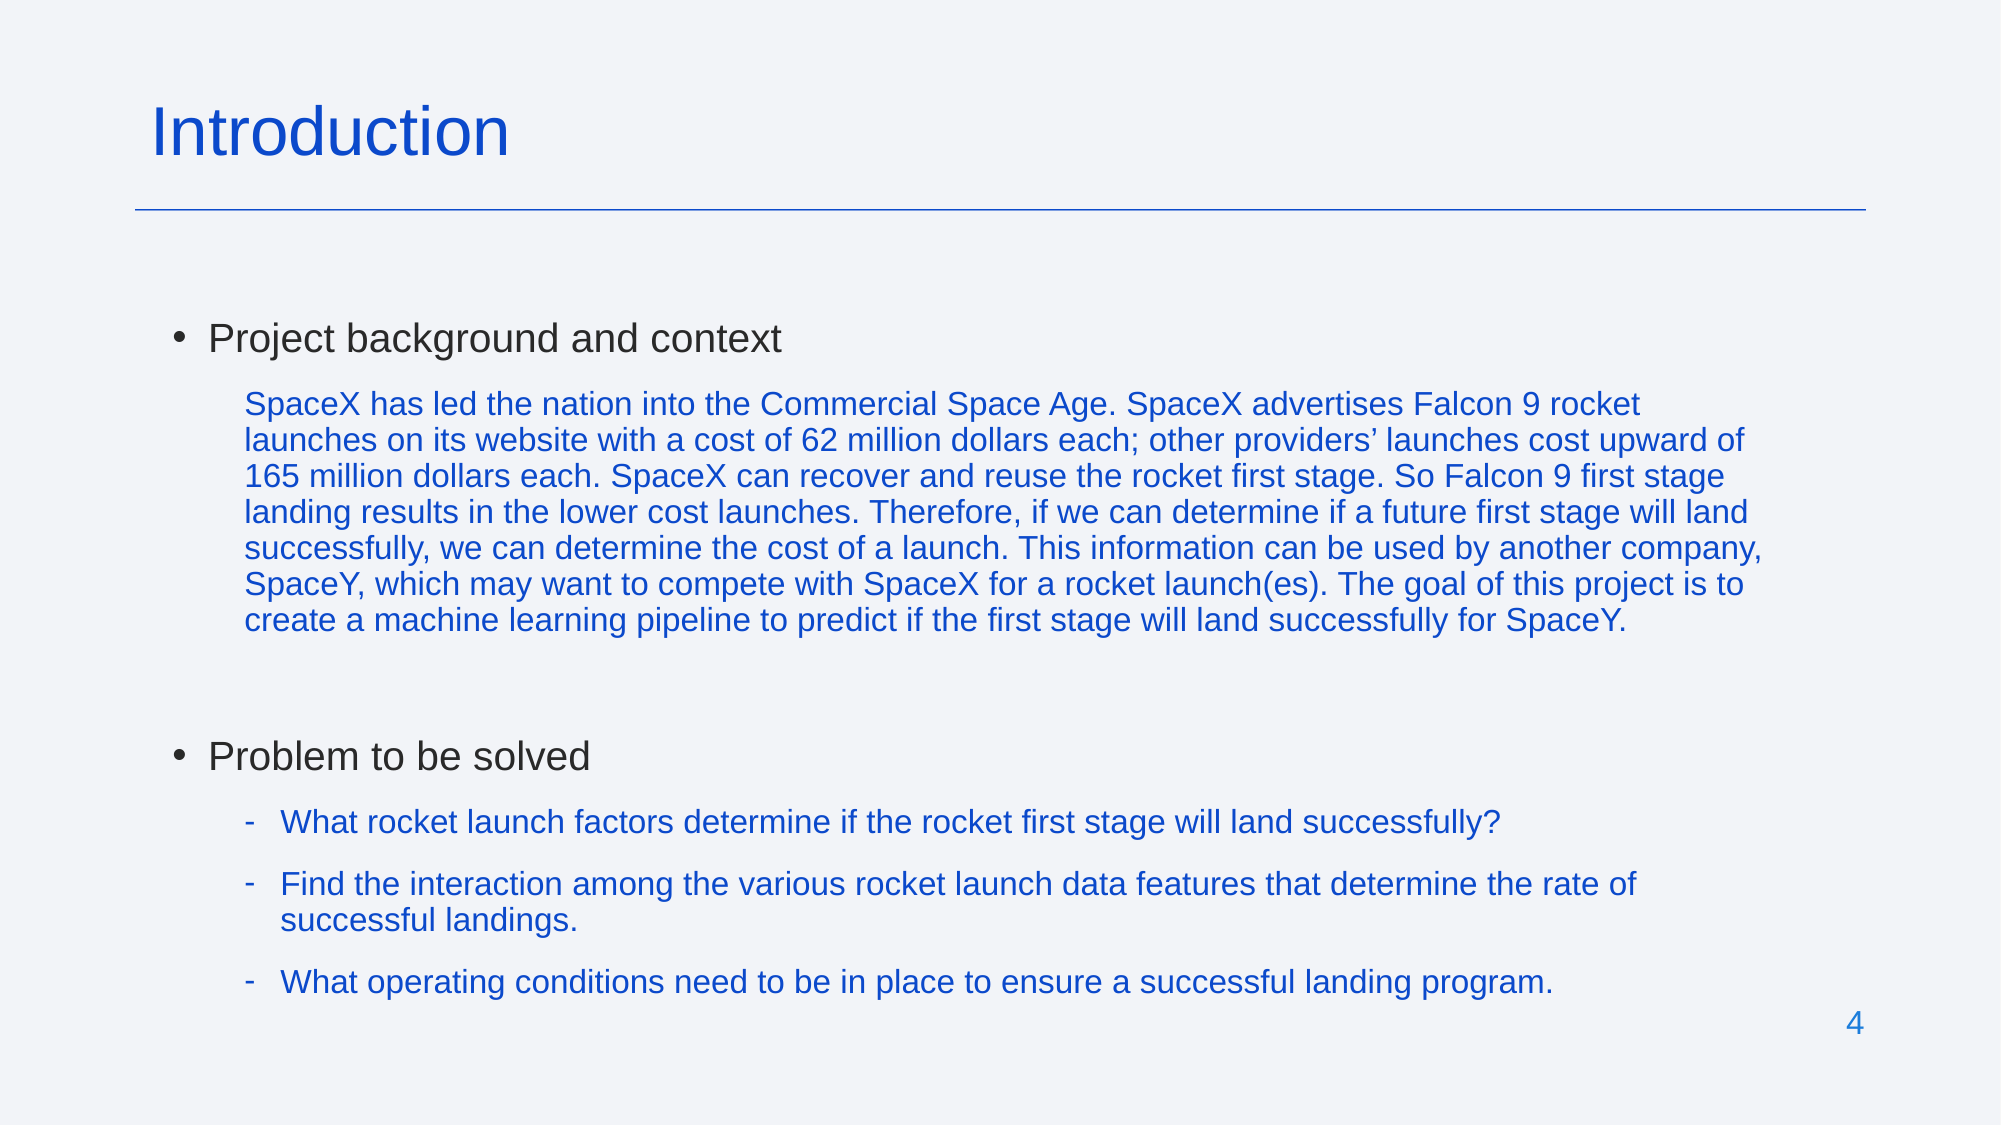

Introduction
Project background and context
SpaceX has led the nation into the Commercial Space Age. SpaceX advertises Falcon 9 rocket launches on its website with a cost of 62 million dollars each; other providers’ launches cost upward of 165 million dollars each. SpaceX can recover and reuse the rocket first stage. So Falcon 9 first stage landing results in the lower cost launches. Therefore, if we can determine if a future first stage will land successfully, we can determine the cost of a launch. This information can be used by another company, SpaceY, which may want to compete with SpaceX for a rocket launch(es). The goal of this project is to create a machine learning pipeline to predict if the first stage will land successfully for SpaceY.

Problem to be solved
What rocket launch factors determine if the rocket first stage will land successfully?
Find the interaction among the various rocket launch data features that determine the rate of successful landings.
What operating conditions need to be in place to ensure a successful landing program.

4